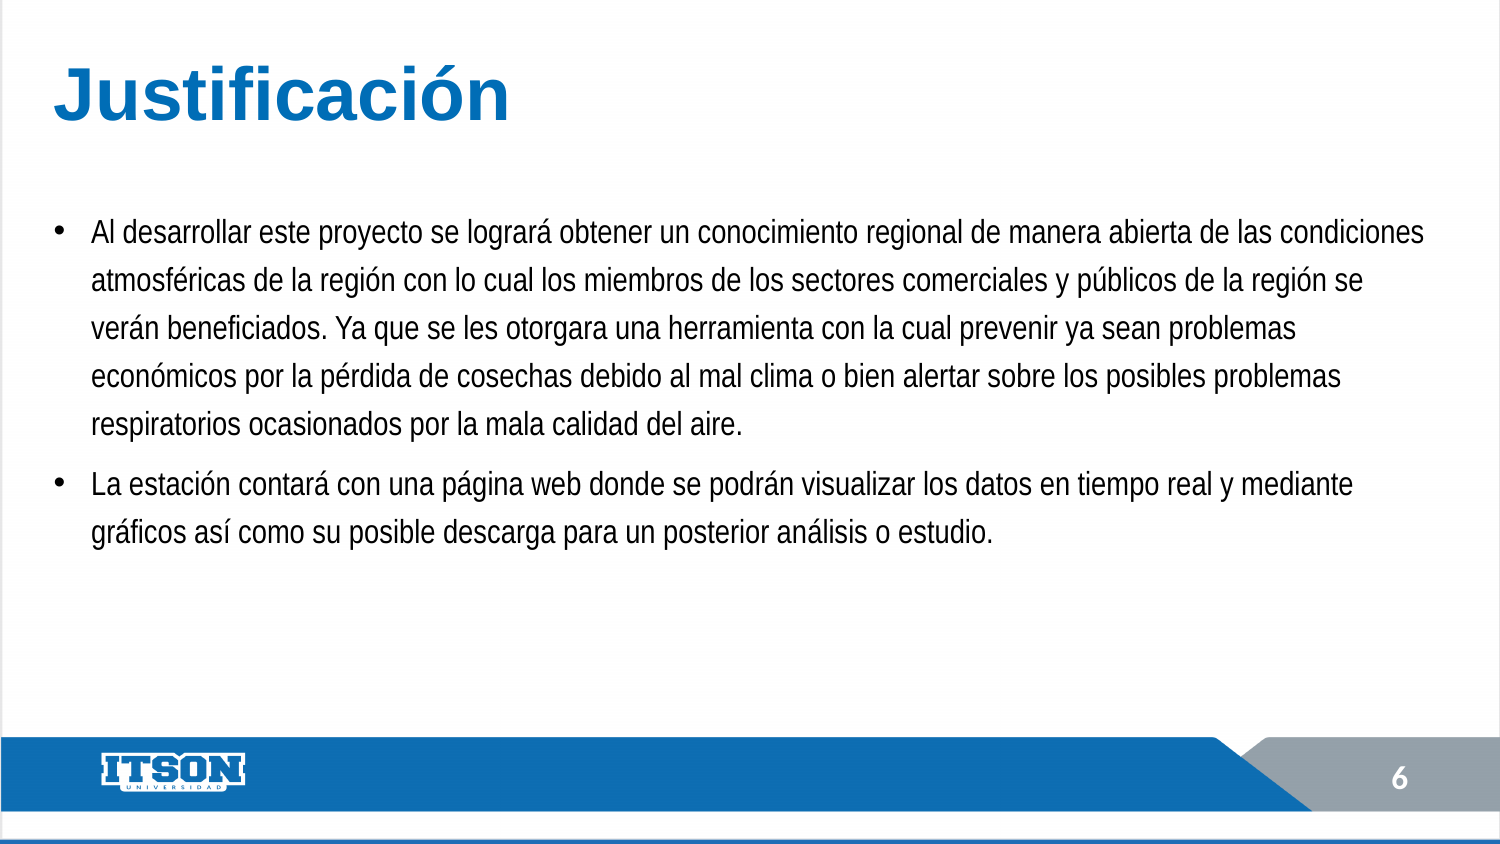

# Justificación
Al desarrollar este proyecto se logrará obtener un conocimiento regional de manera abierta de las condiciones atmosféricas de la región con lo cual los miembros de los sectores comerciales y públicos de la región se verán beneficiados. Ya que se les otorgara una herramienta con la cual prevenir ya sean problemas económicos por la pérdida de cosechas debido al mal clima o bien alertar sobre los posibles problemas respiratorios ocasionados por la mala calidad del aire.
La estación contará con una página web donde se podrán visualizar los datos en tiempo real y mediante gráficos así como su posible descarga para un posterior análisis o estudio.

6